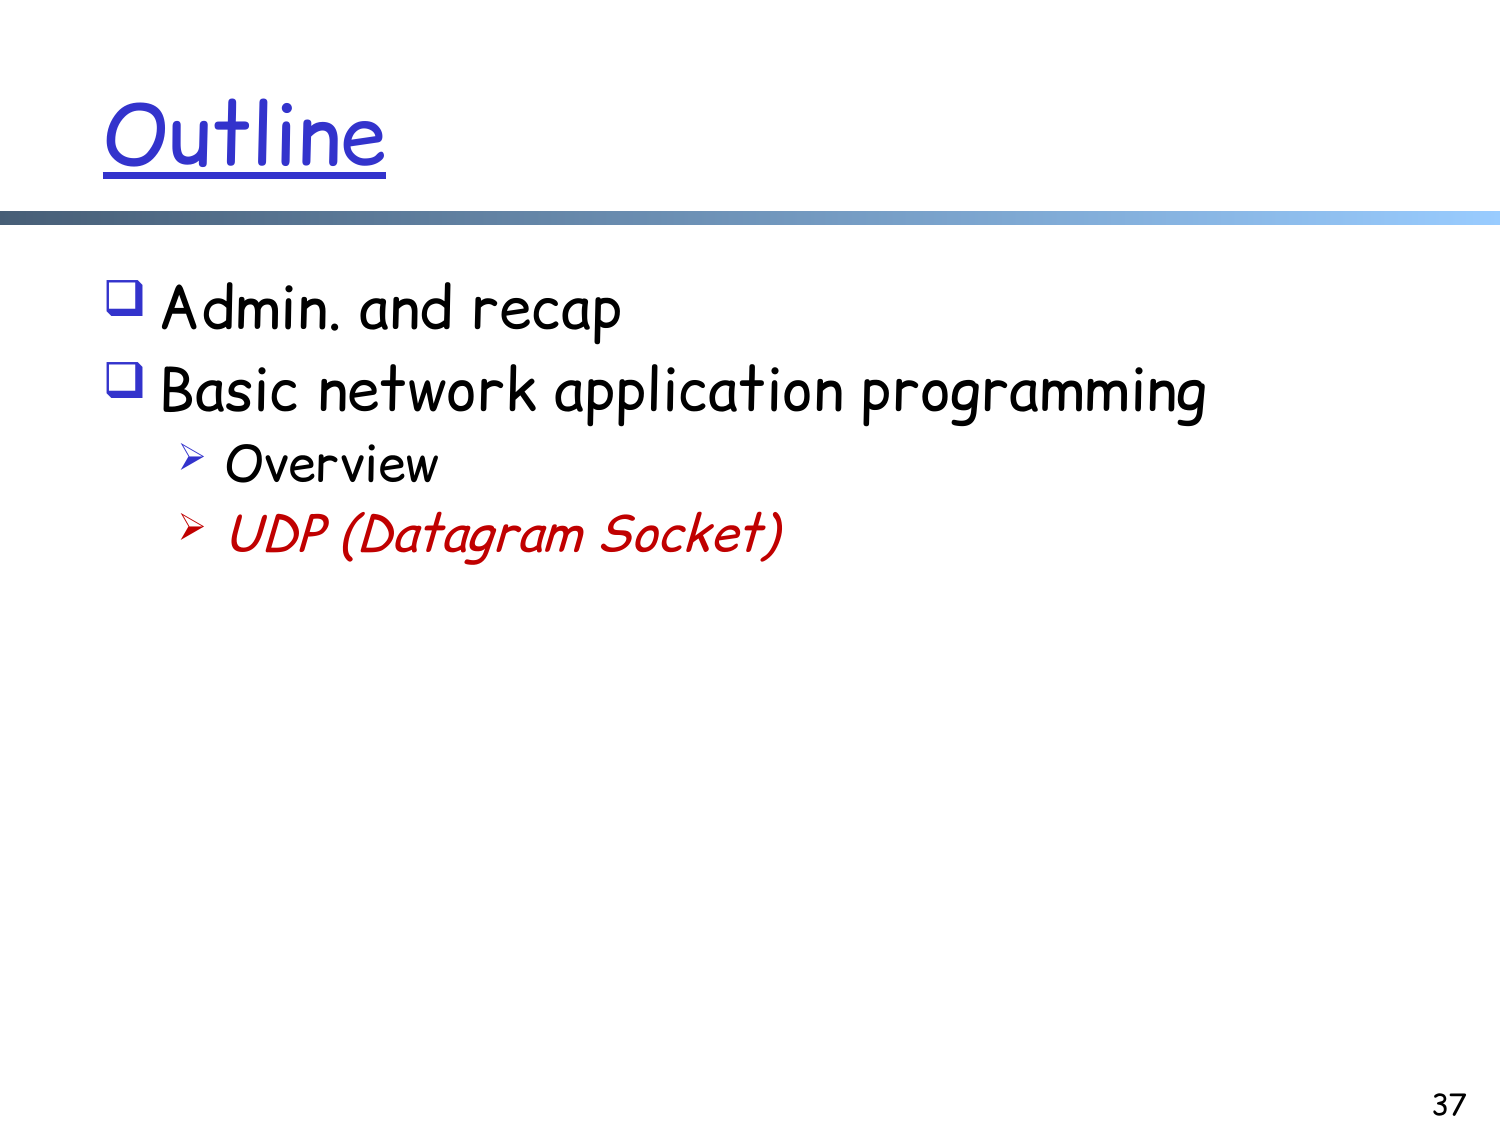

# Outline
Admin. and recap
Basic network application programming
Overview
UDP (Datagram Socket)
37